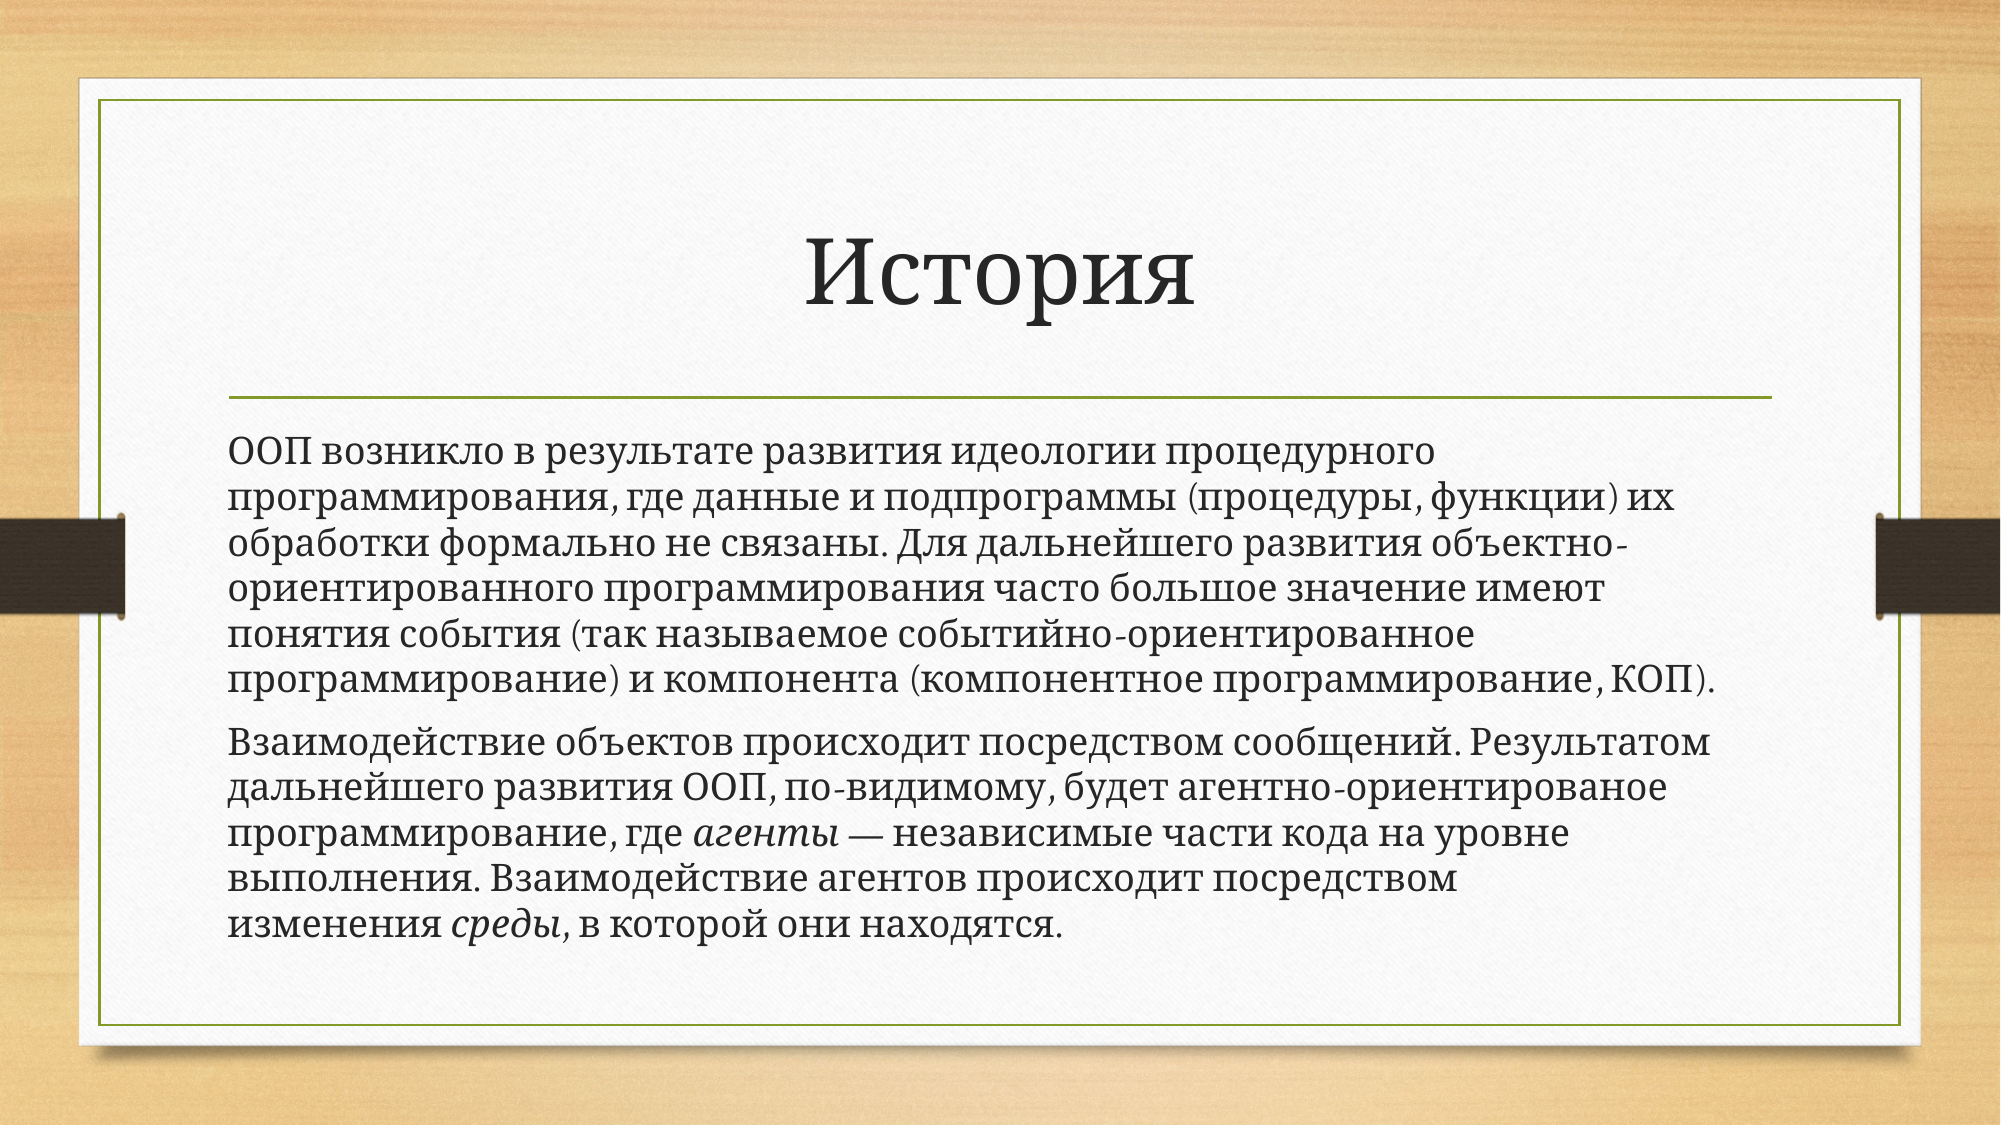

# История
ООП возникло в результате развития идеологии процедурного программирования, где данные и подпрограммы (процедуры, функции) их обработки формально не связаны. Для дальнейшего развития объектно-ориентированного программирования часто большое значение имеют понятия события (так называемое событийно-ориентированное программирование) и компонента (компонентное программирование, КОП).
Взаимодействие объектов происходит посредством сообщений. Результатом дальнейшего развития ООП, по-видимому, будет агентно-ориентированое программирование, где агенты — независимые части кода на уровне выполнения. Взаимодействие агентов происходит посредством изменения среды, в которой они находятся.